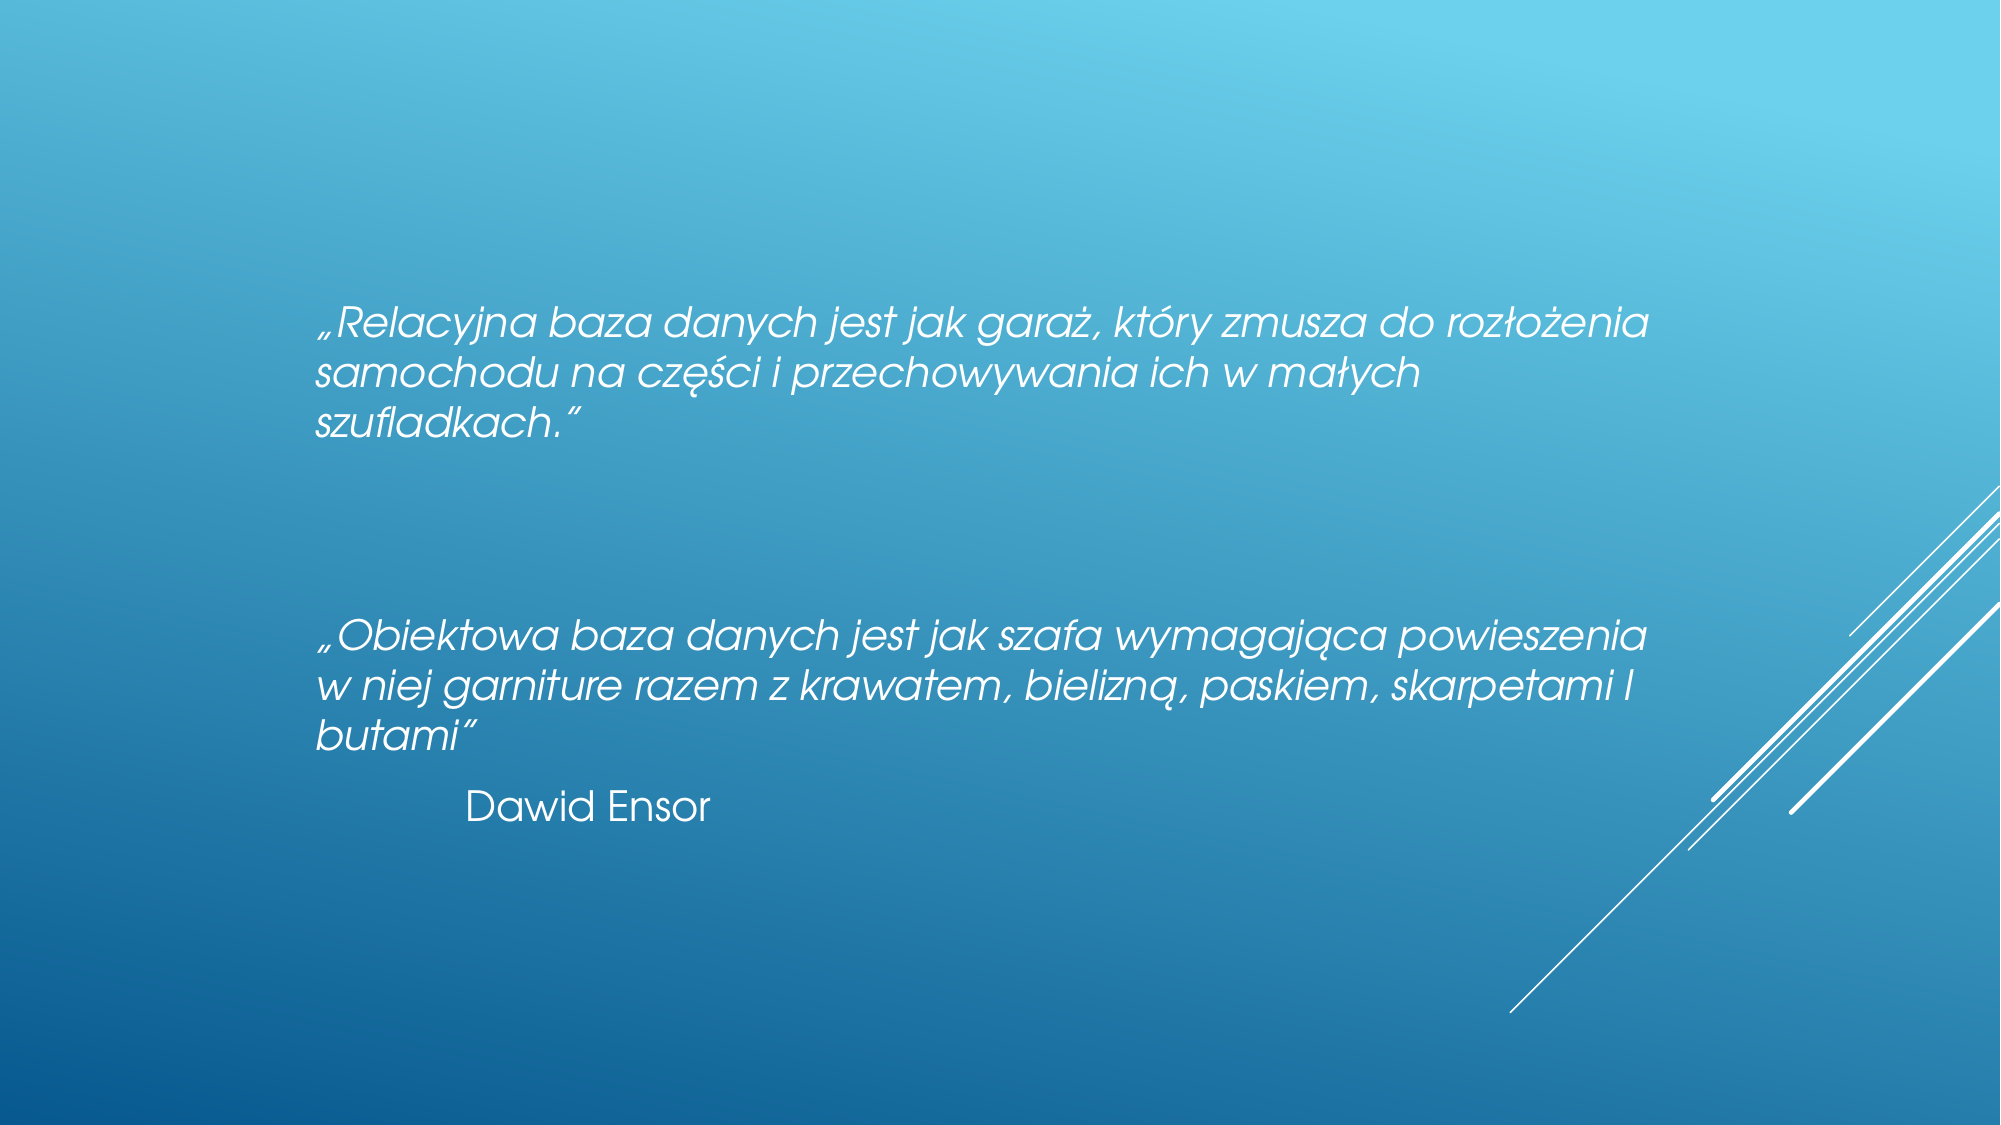

„Relacyjna baza danych jest jak garaż, który zmusza do rozłożenia samochodu na części i przechowywania ich w małych szufladkach.”

„Obiektowa baza danych jest jak szafa wymagająca powieszenia w niej garniture razem z krawatem, bielizną, paskiem, skarpetami I butami”
	Dawid Ensor